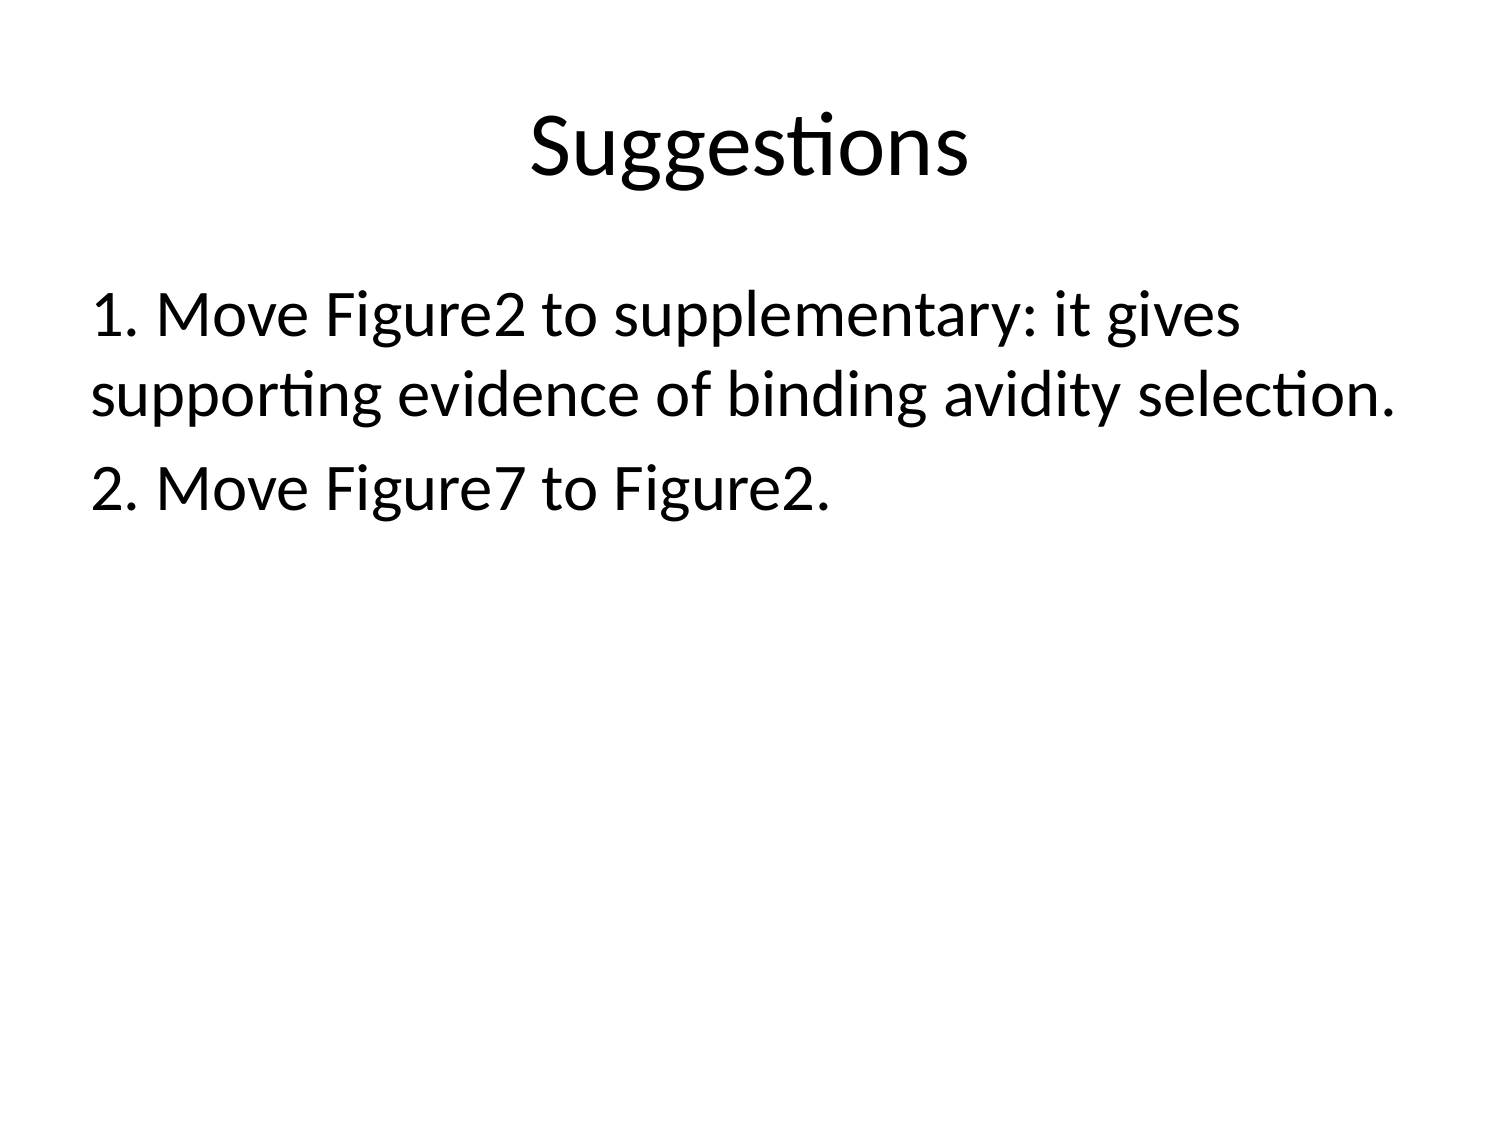

# Suggestions
1. Move Figure2 to supplementary: it gives supporting evidence of binding avidity selection.
2. Move Figure7 to Figure2.